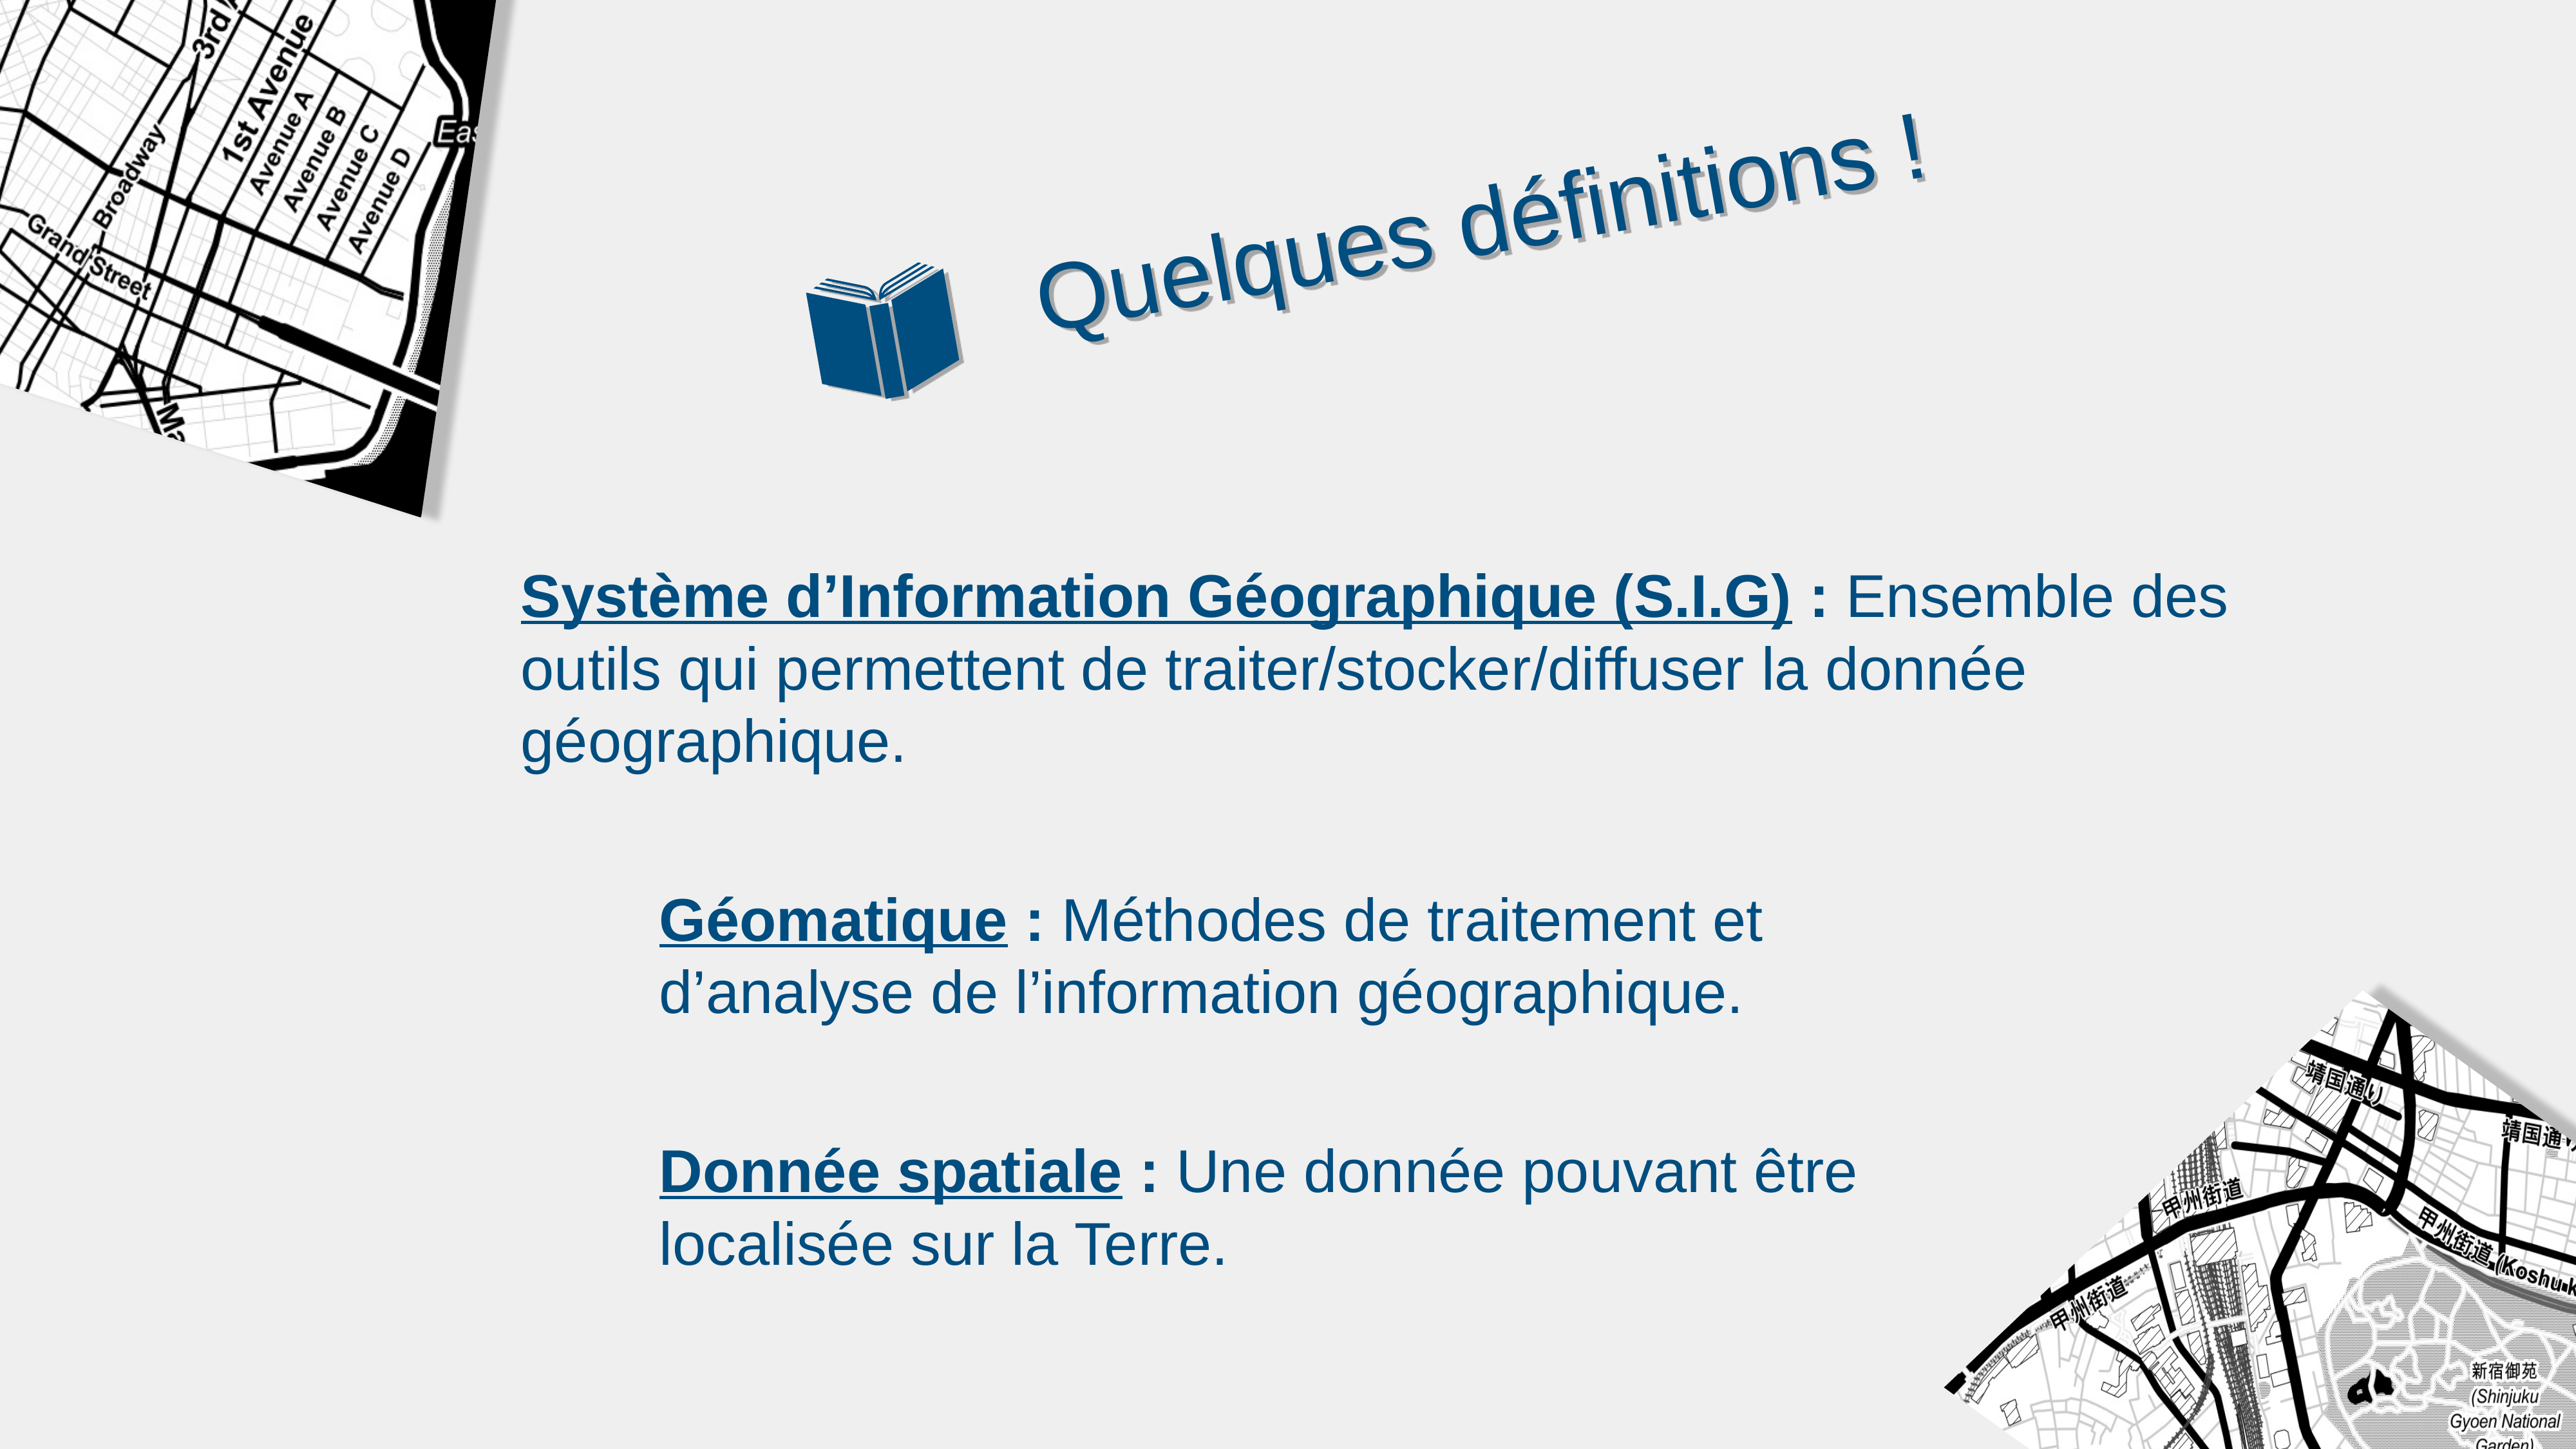

Quelques définitions !

Système d’Information Géographique (S.I.G) : Ensemble des outils qui permettent de traiter/stocker/diffuser la donnée géographique.
Géomatique : Méthodes de traitement et d’analyse de l’information géographique.

Donnée spatiale : Une donnée pouvant être localisée sur la Terre.